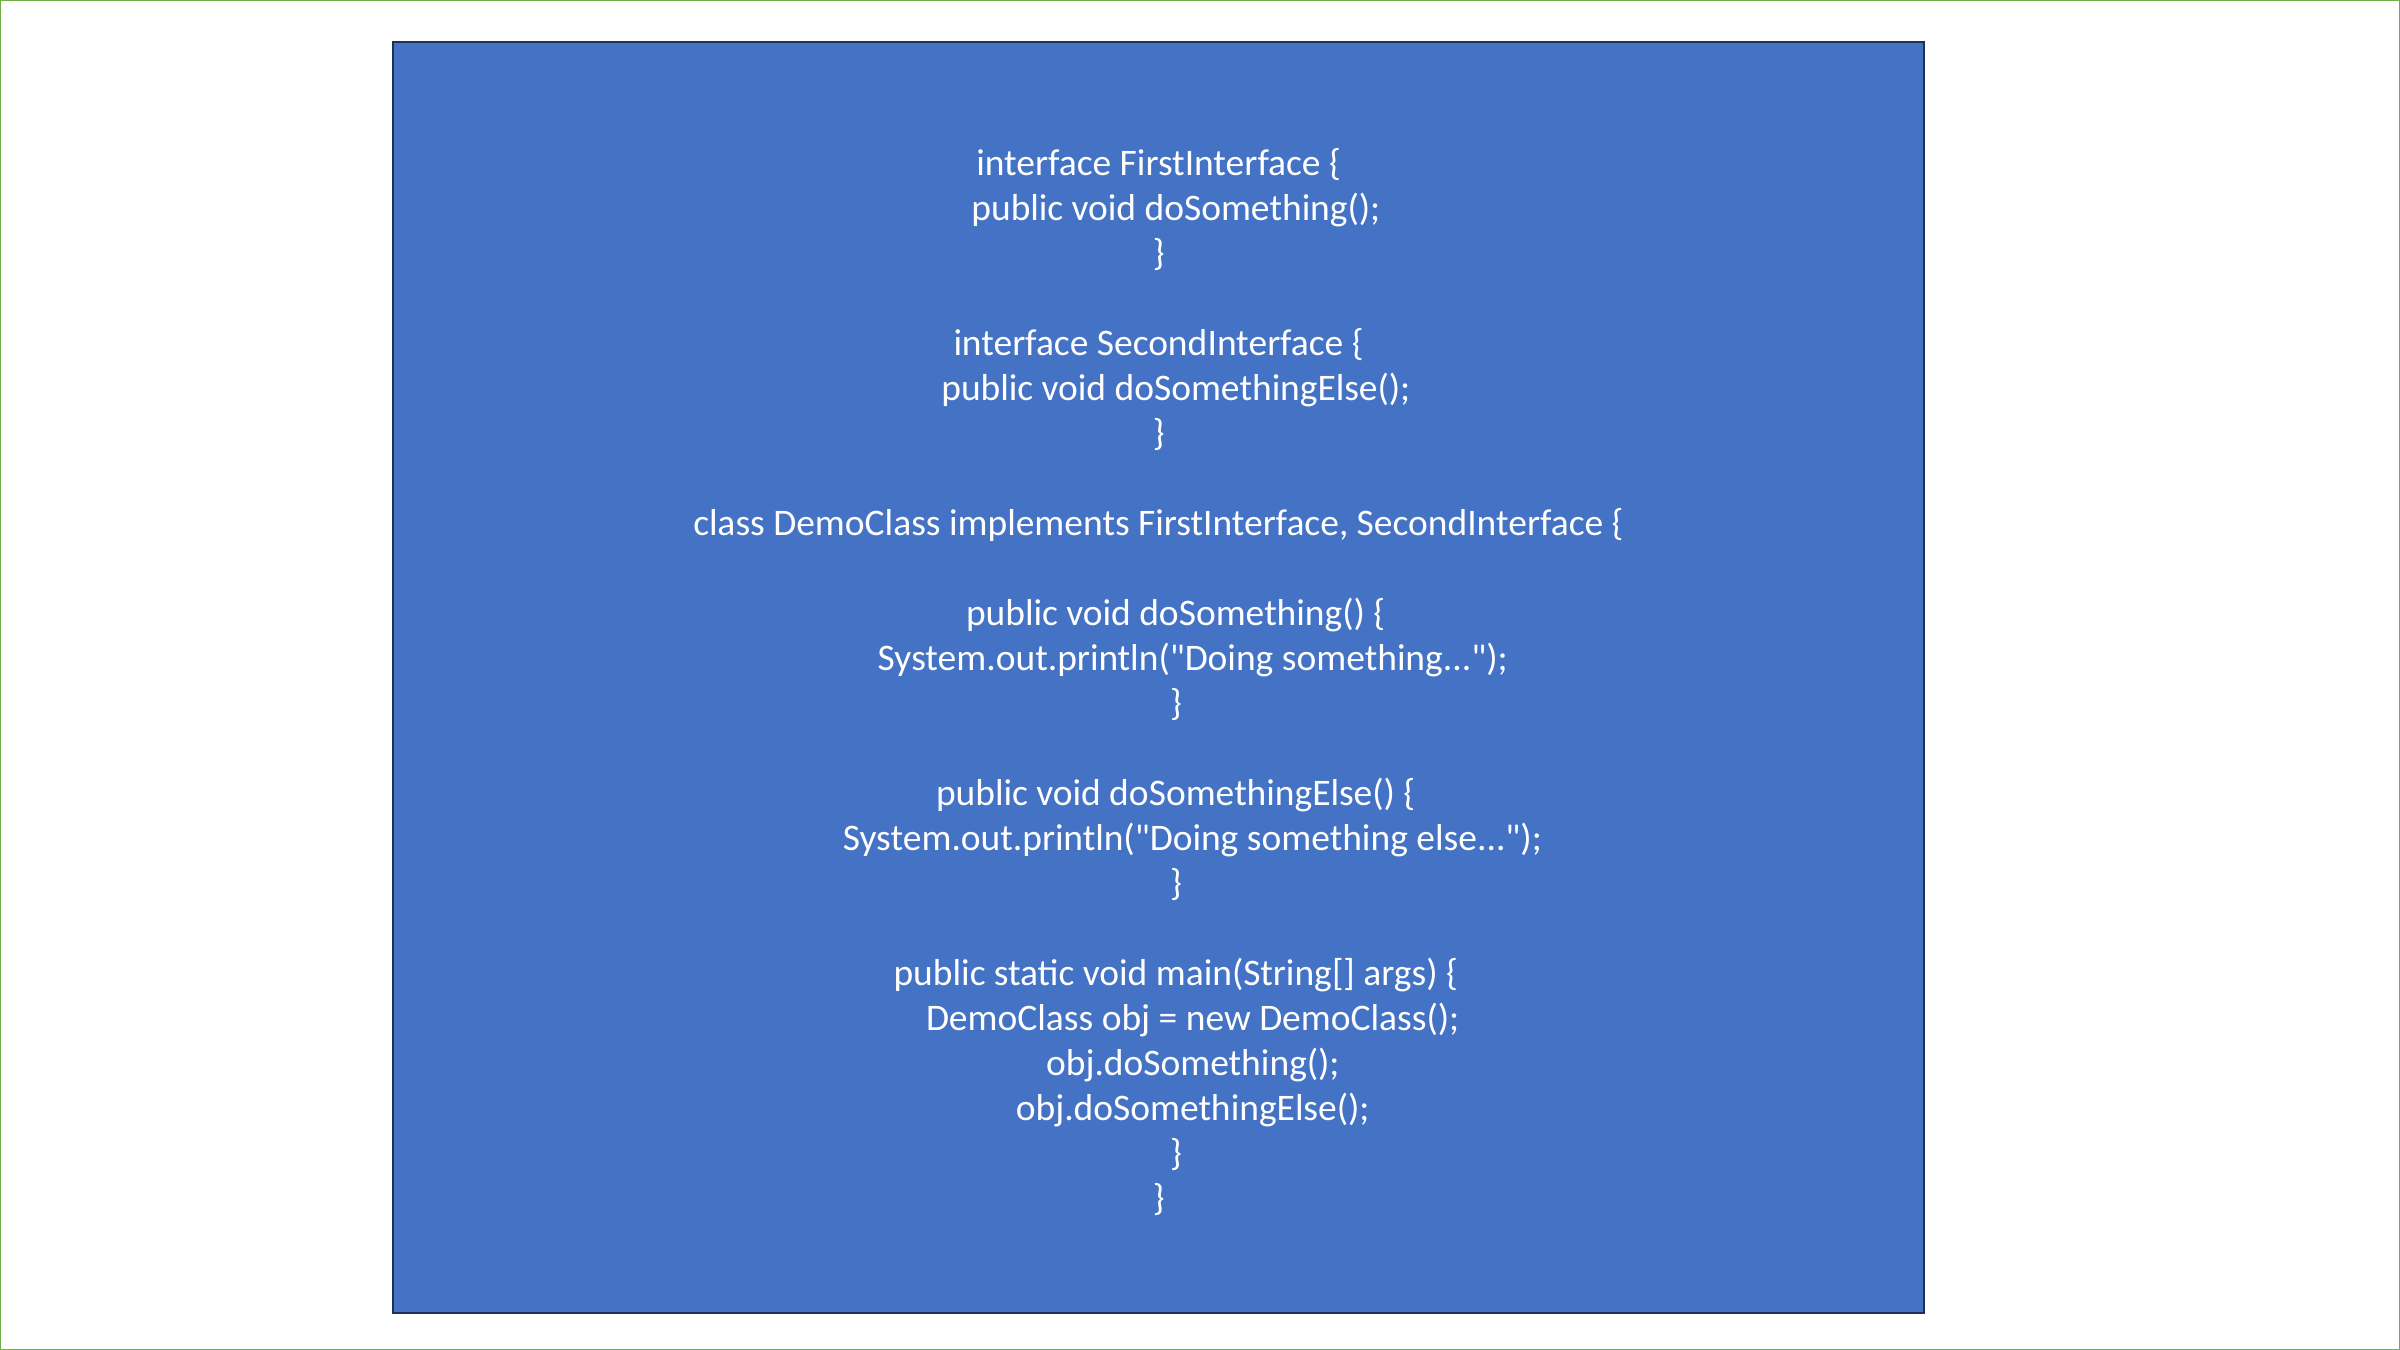

interface FirstInterface {
    public void doSomething();
}

interface SecondInterface {
    public void doSomethingElse();
}

class DemoClass implements FirstInterface, SecondInterface {

    public void doSomething() {
        System.out.println("Doing something...");
    }

    public void doSomethingElse() {
        System.out.println("Doing something else...");
    }

    public static void main(String[] args) {
        DemoClass obj = new DemoClass();
        obj.doSomething();
        obj.doSomethingElse();
    }
}